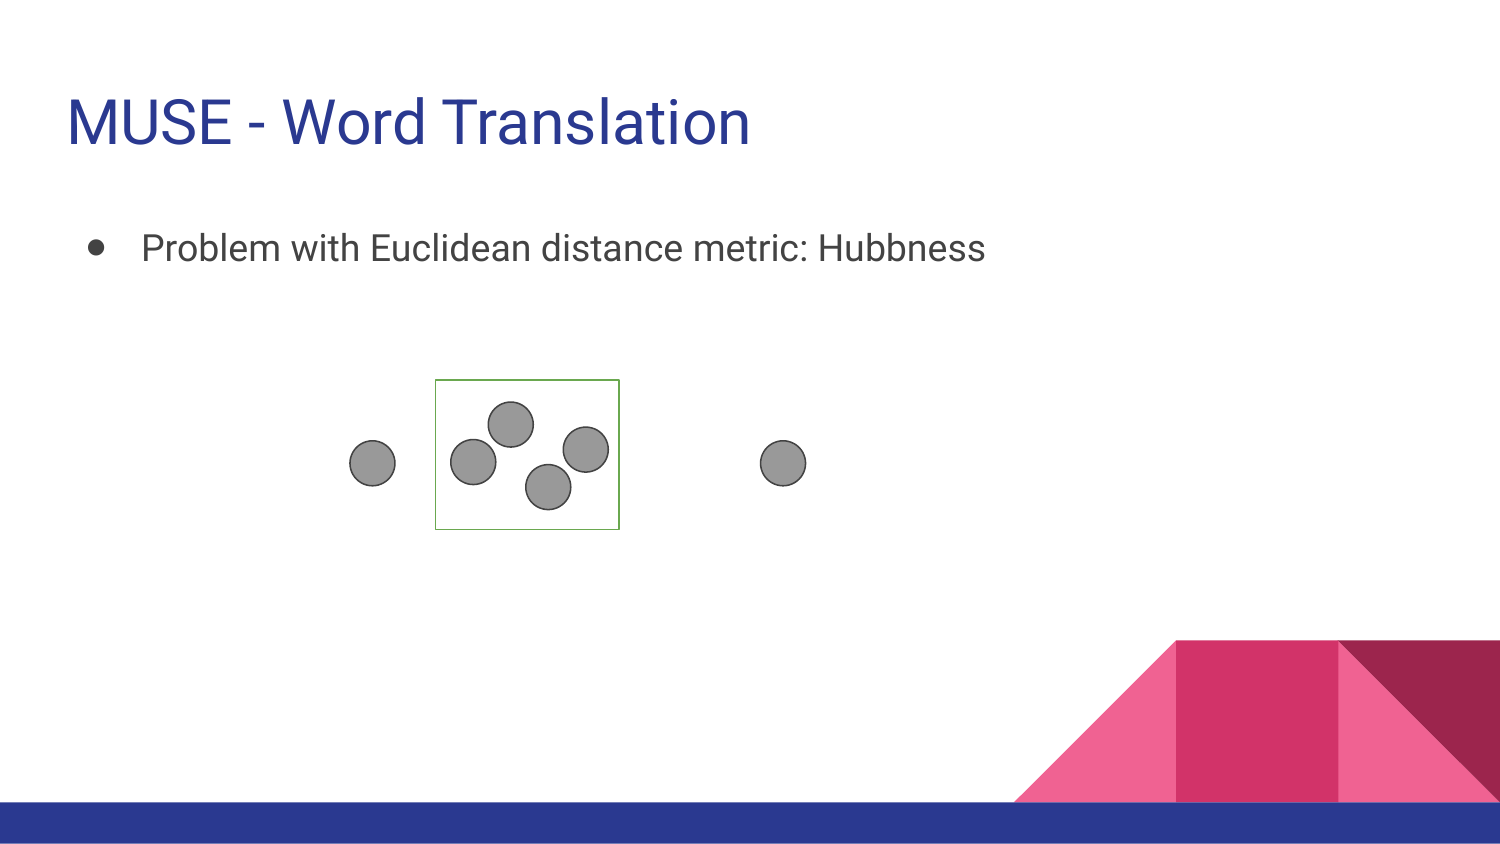

# MUSE - Word Translation

Problem with Euclidean distance metric: Hubbness